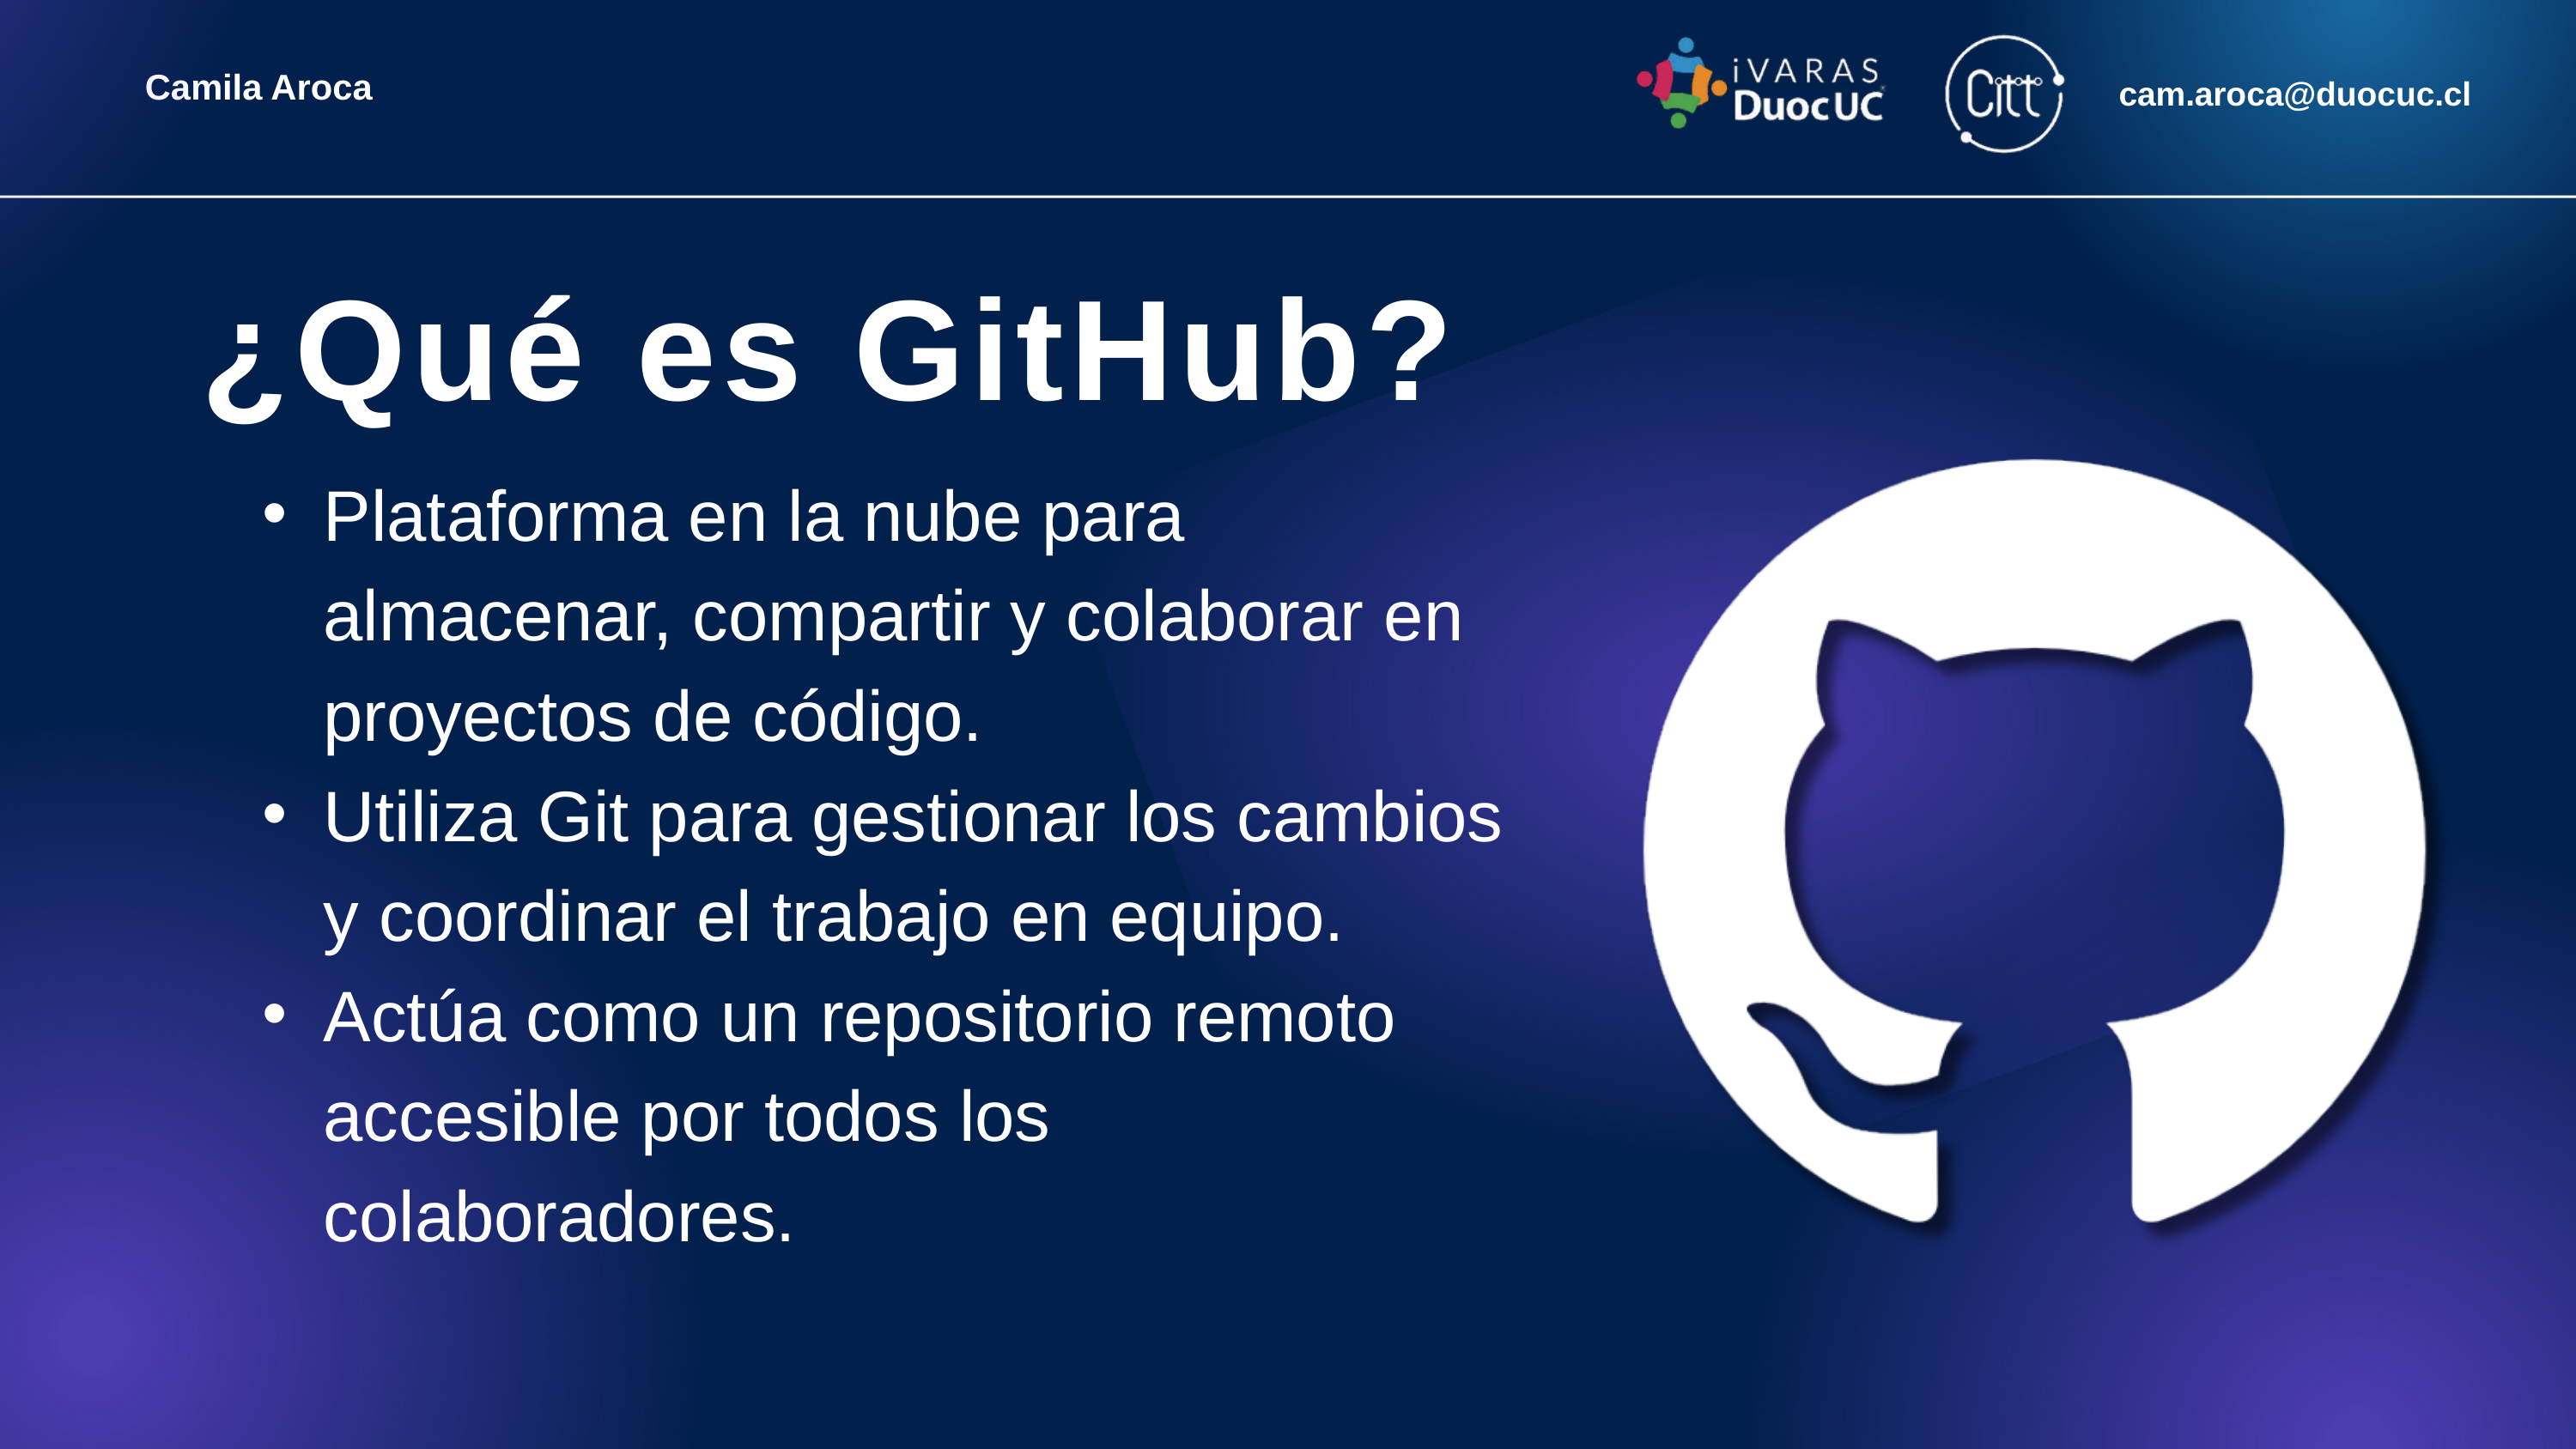

Camila Aroca
cam.aroca@duocuc.cl

¿Qué es GitHub?

Plataforma en la nube para almacenar, compartir y colaborar en proyectos de código.
Utiliza Git para gestionar los cambios y coordinar el trabajo en equipo.
Actúa como un repositorio remoto accesible por todos los colaboradores.